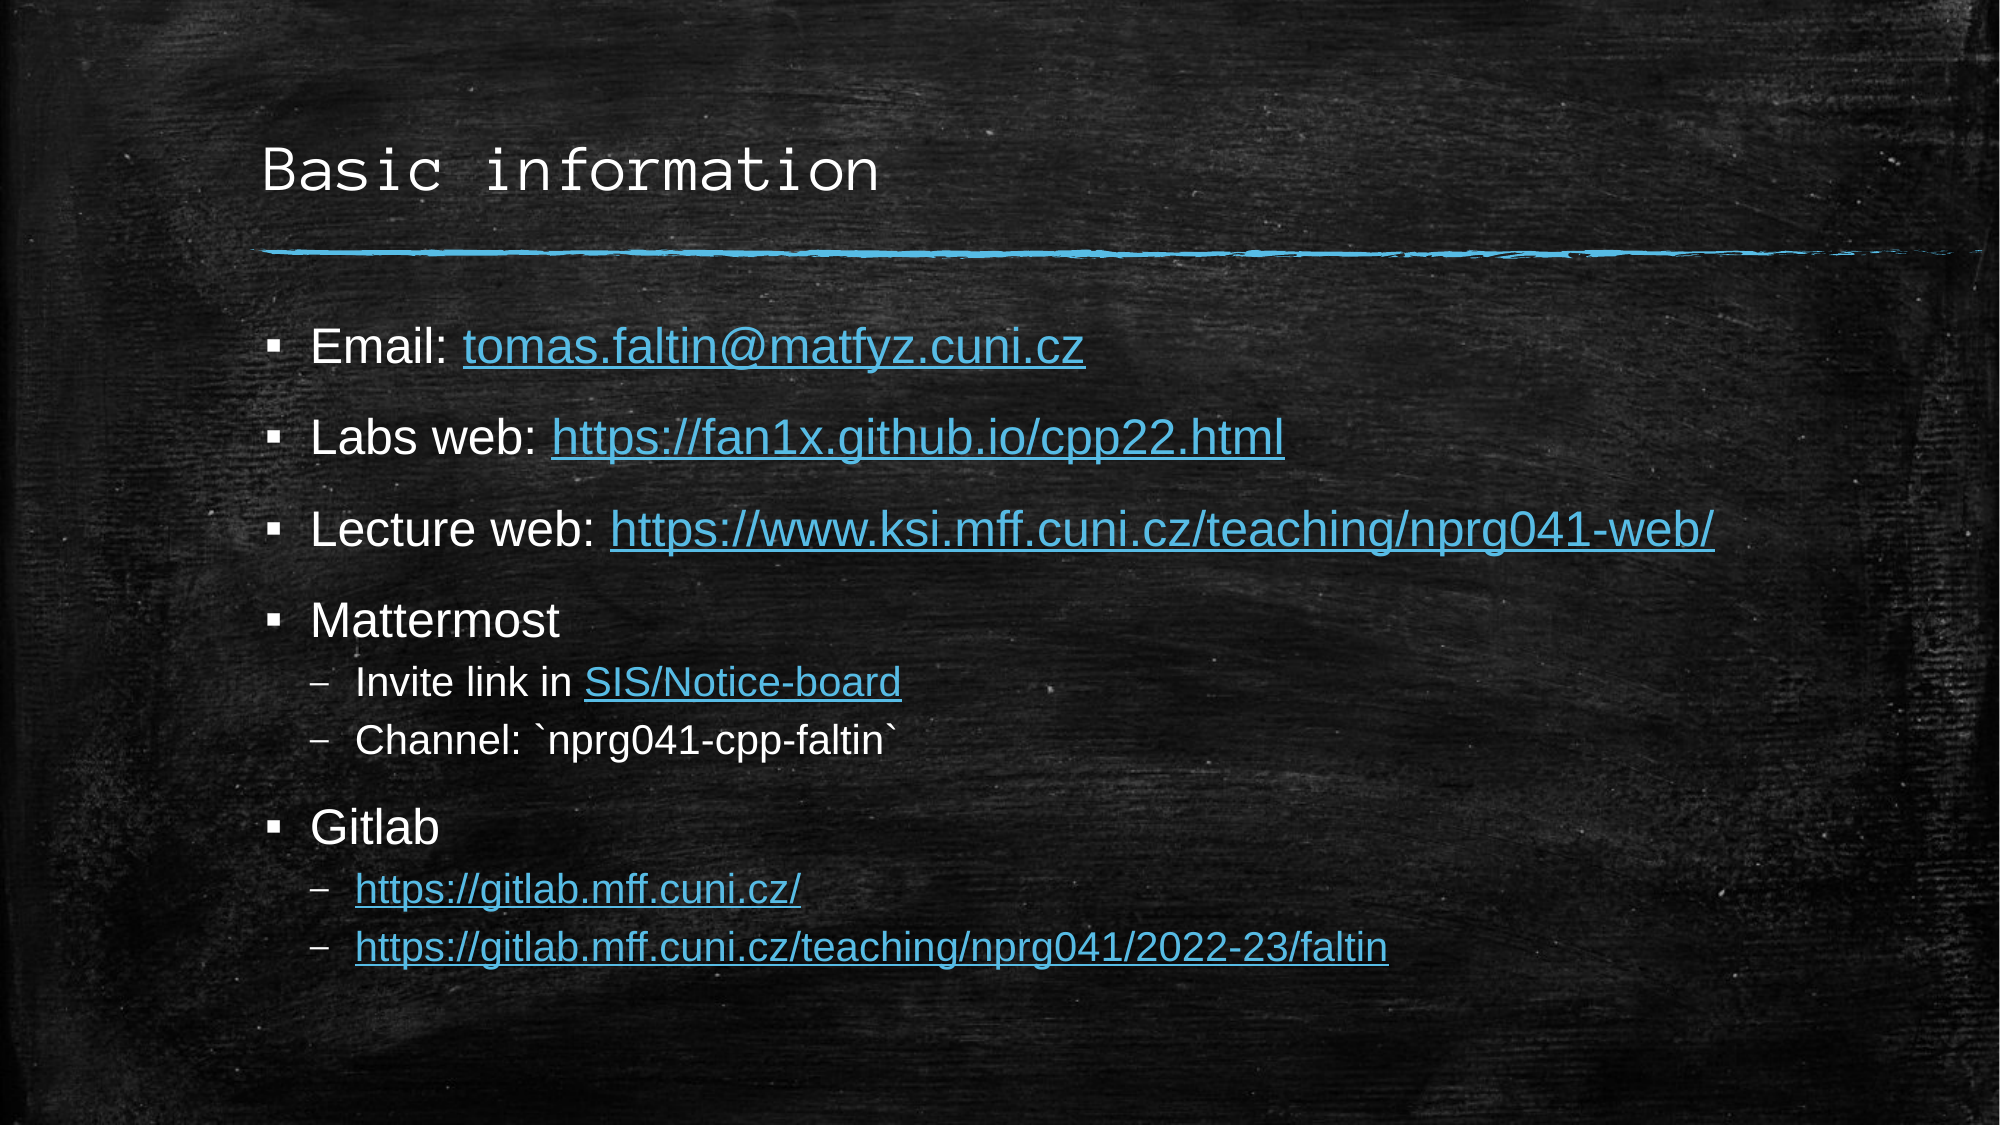

# Basic information
Email: tomas.faltin@matfyz.cuni.cz
Labs web: https://fan1x.github.io/cpp22.html
Lecture web: https://www.ksi.mff.cuni.cz/teaching/nprg041-web/
Mattermost
Invite link in SIS/Notice-board
Channel: `nprg041-cpp-faltin`
Gitlab
https://gitlab.mff.cuni.cz/
https://gitlab.mff.cuni.cz/teaching/nprg041/2022-23/faltin